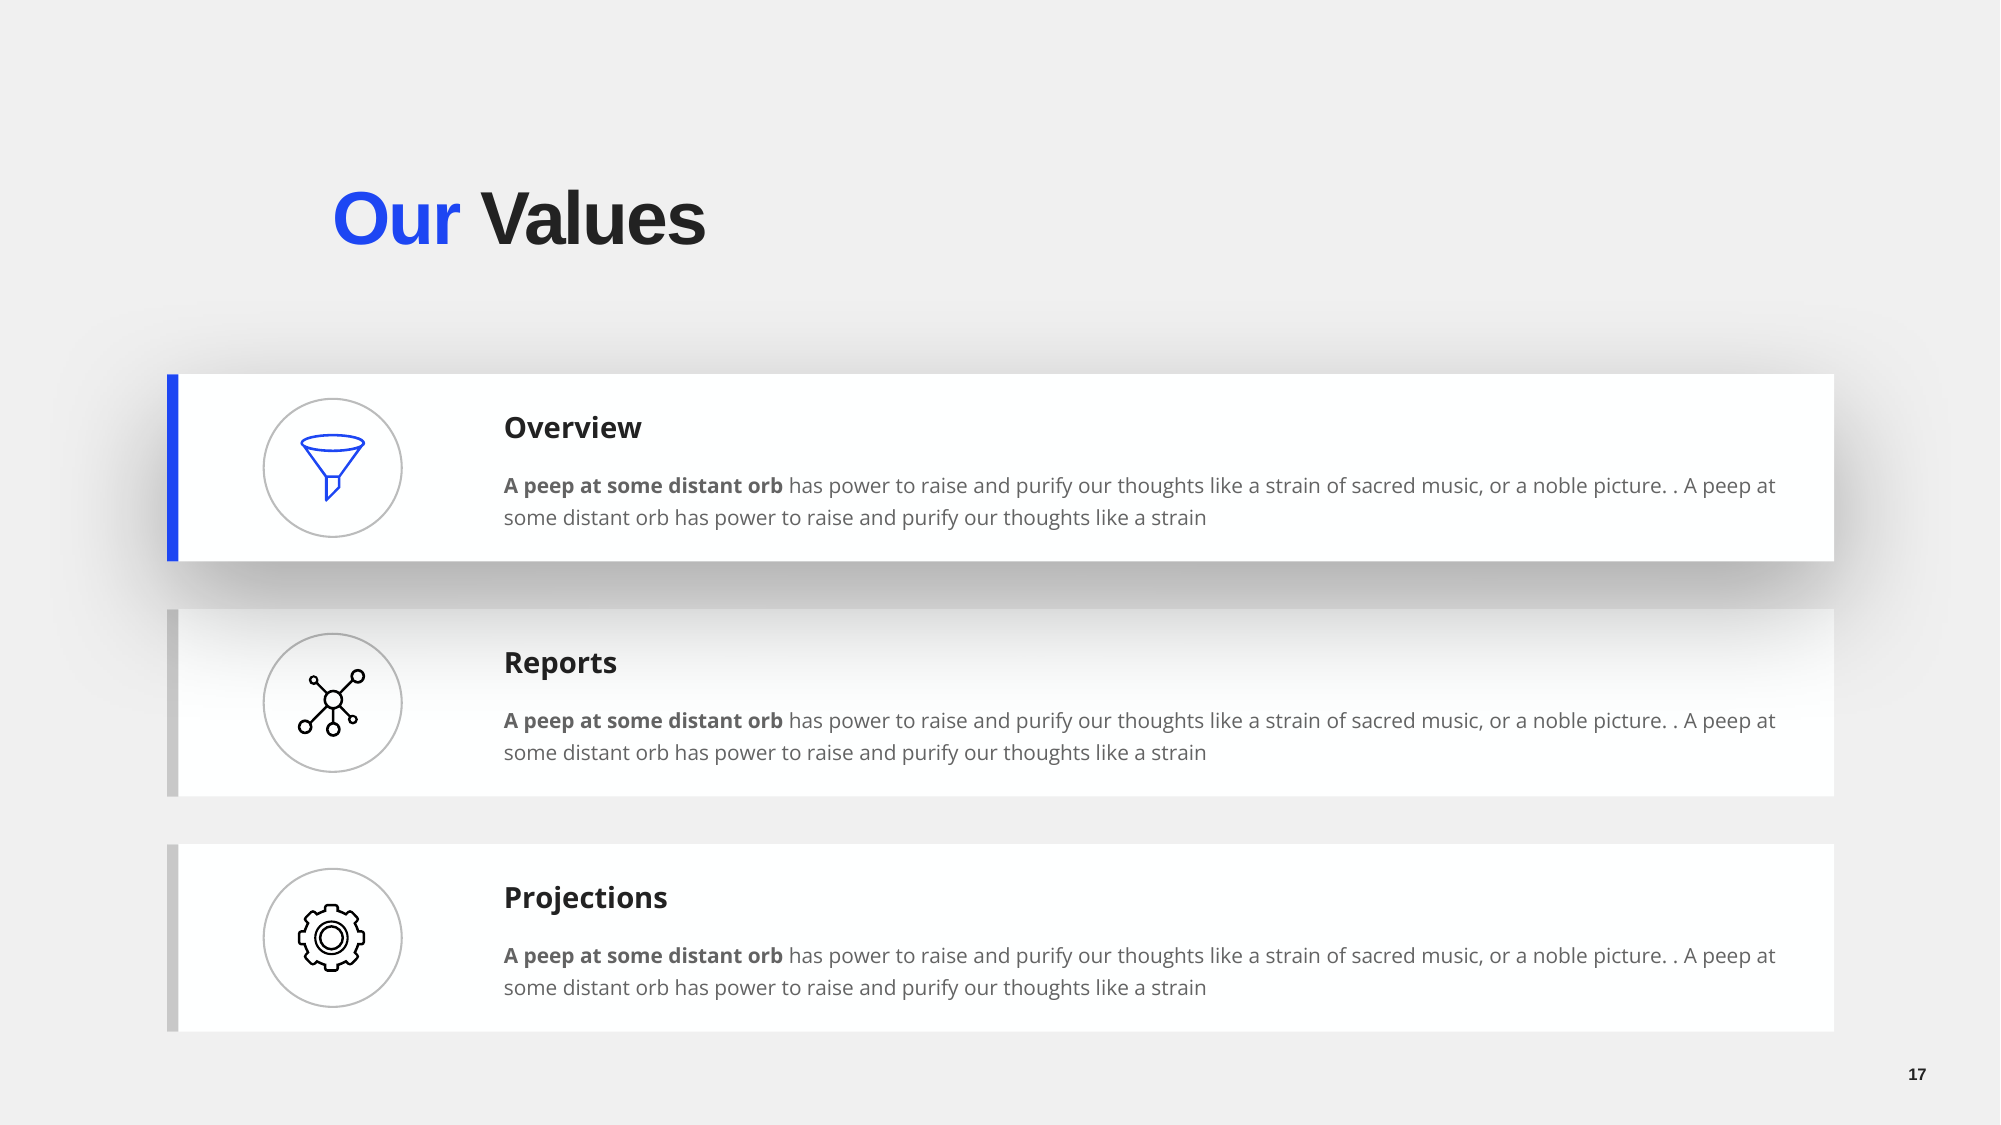

# Our Values
Overview
A peep at some distant orb has power to raise and purify our thoughts like a strain of sacred music, or a noble picture. . A peep at some distant orb has power to raise and purify our thoughts like a strain

Reports
A peep at some distant orb has power to raise and purify our thoughts like a strain of sacred music, or a noble picture. . A peep at some distant orb has power to raise and purify our thoughts like a strain

Projections
A peep at some distant orb has power to raise and purify our thoughts like a strain of sacred music, or a noble picture. . A peep at some distant orb has power to raise and purify our thoughts like a strain